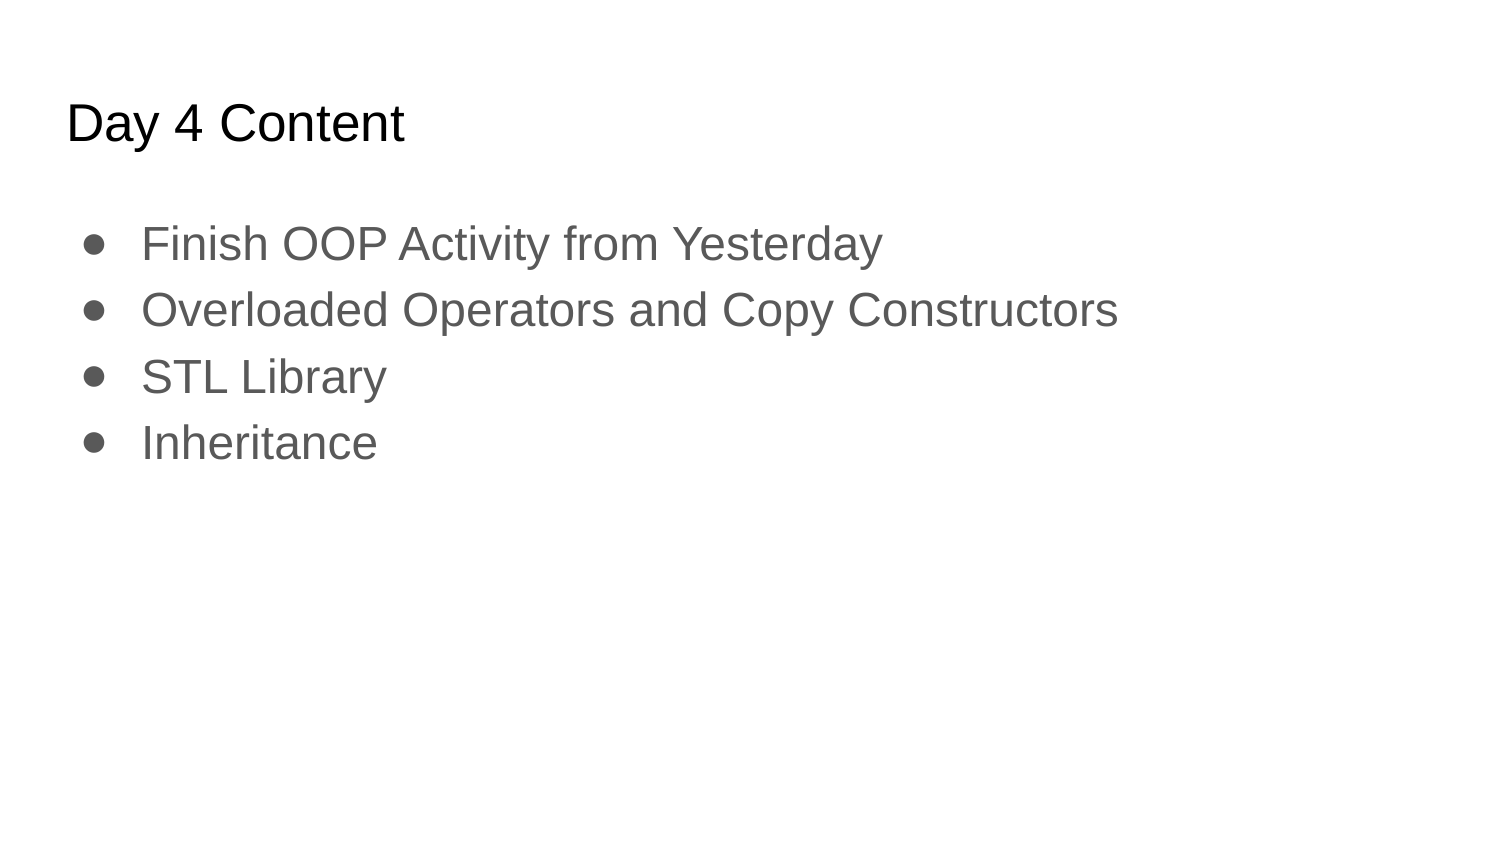

# Day 4 Content
Finish OOP Activity from Yesterday
Overloaded Operators and Copy Constructors
STL Library
Inheritance